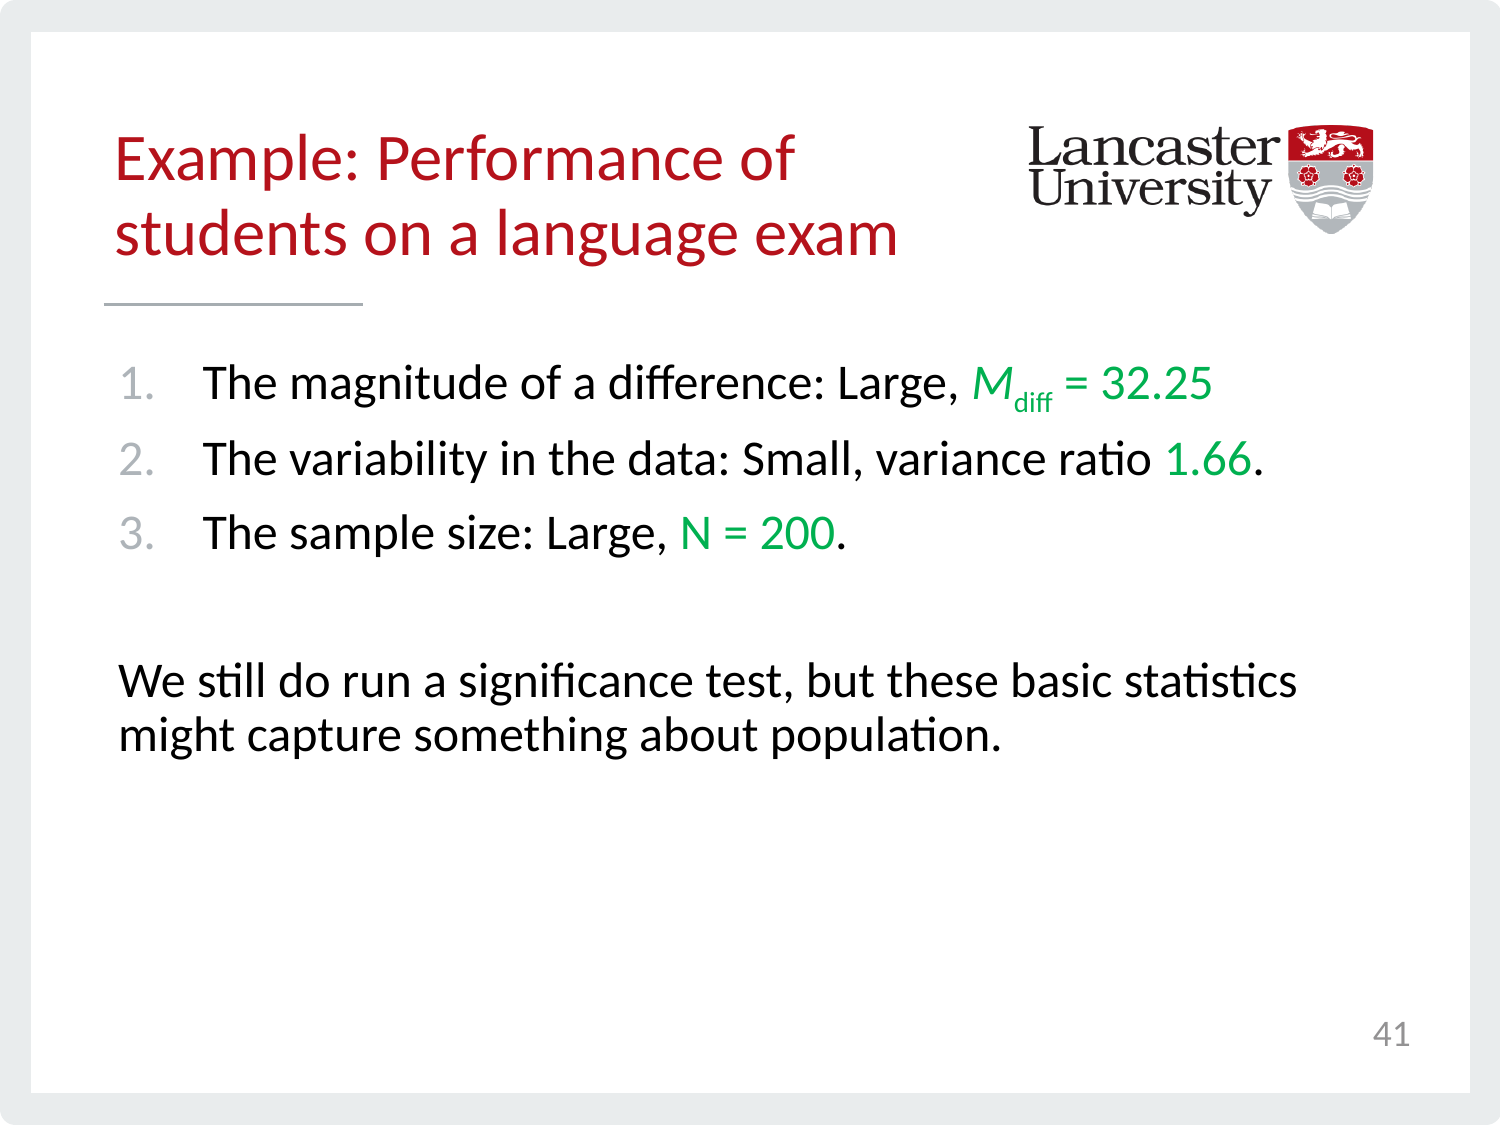

# Example: Performance of students on a language exam
The magnitude of a difference: Large, Mdiff = 32.25
The variability in the data: Small, variance ratio 1.66.
The sample size: Large, N = 200.

We still do run a significance test, but these basic statistics might capture something about population.
41